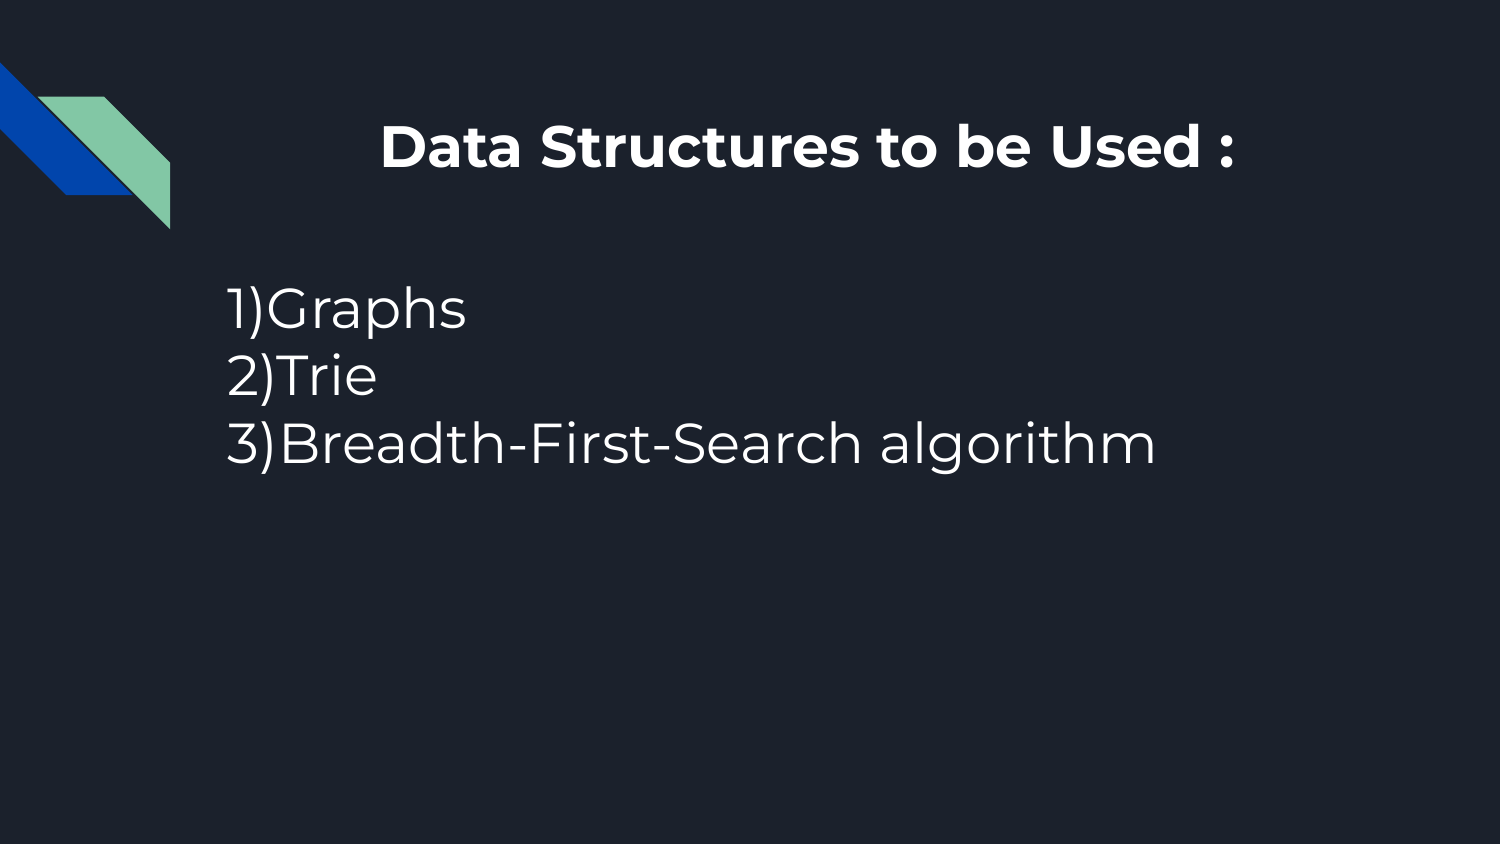

# Data Structures to be Used :
1)Graphs
2)Trie
3)Breadth-First-Search algorithm